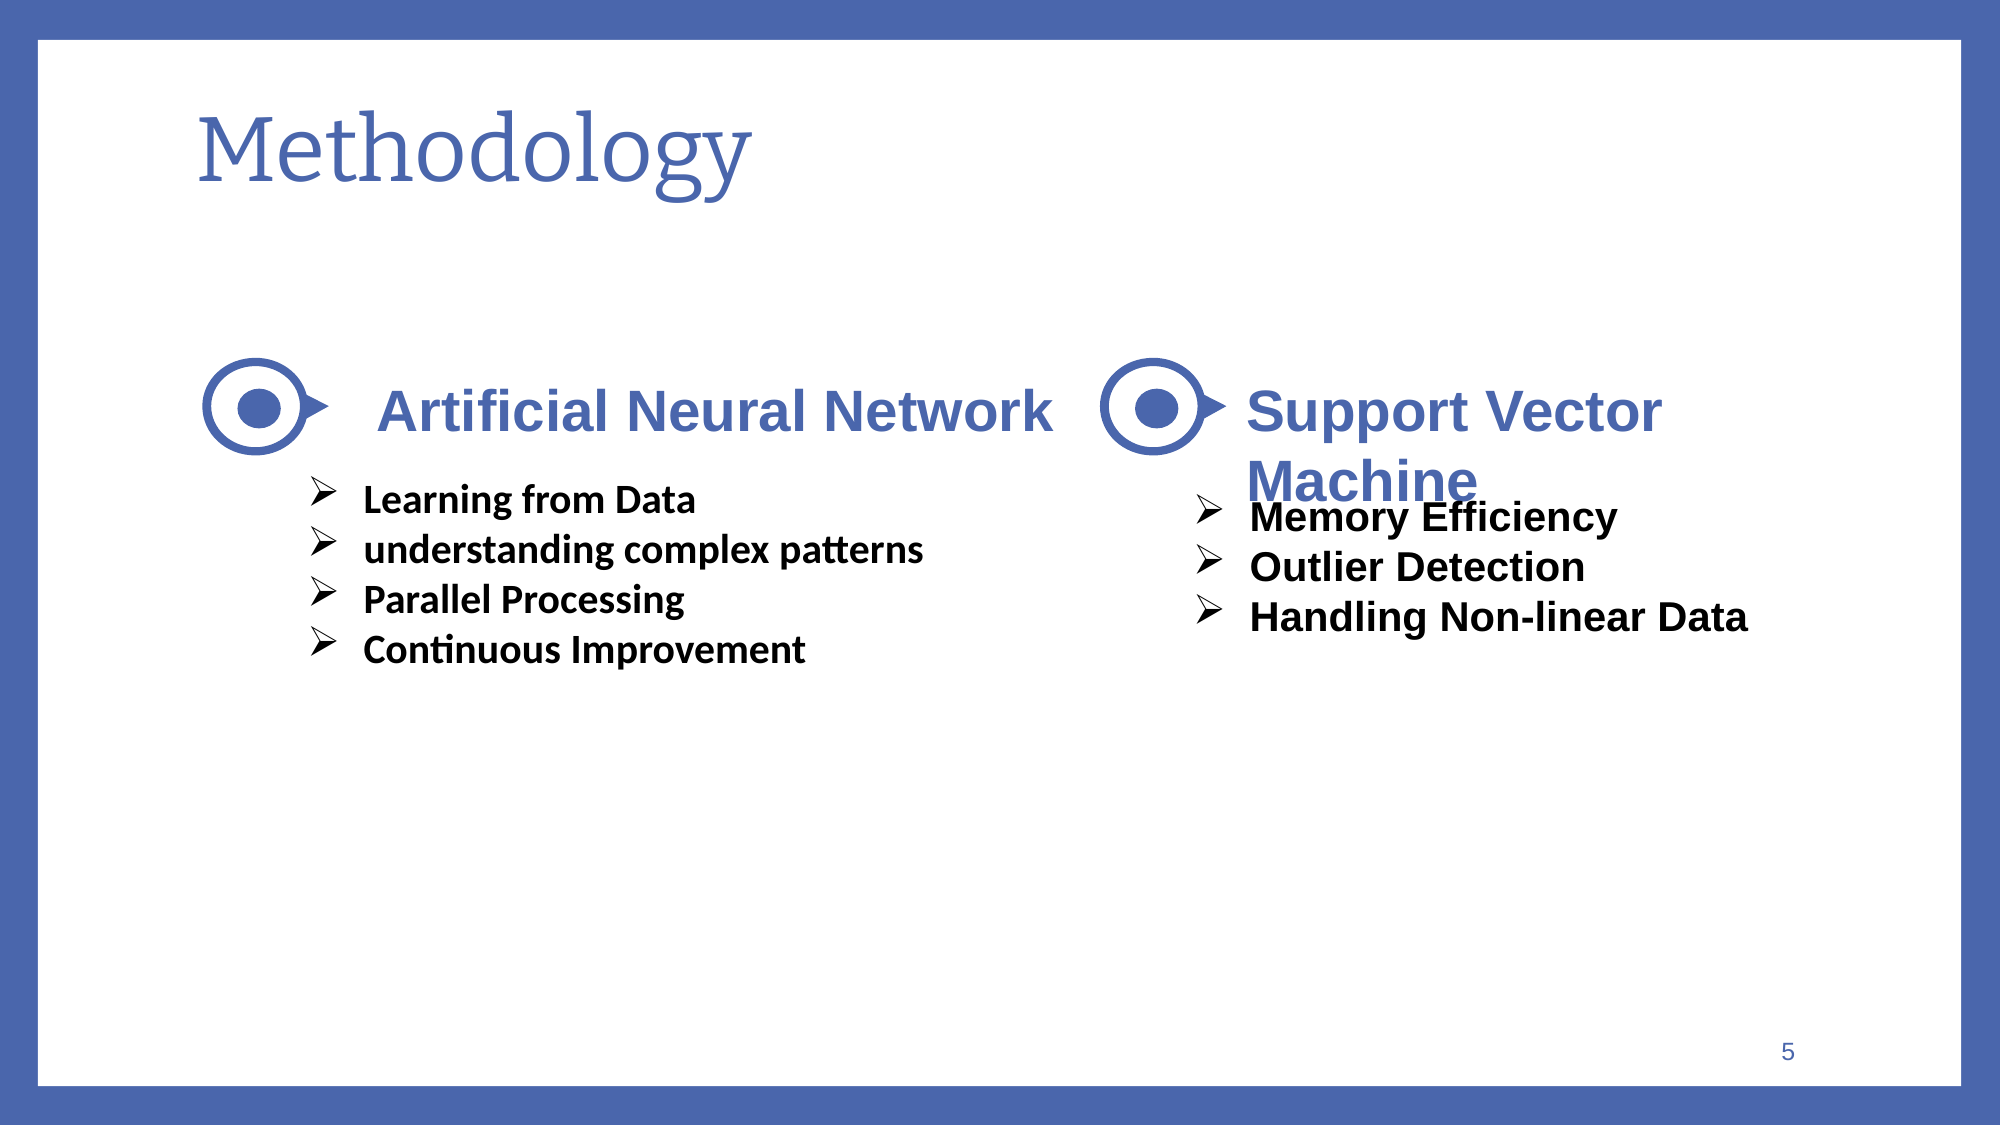

# Methodology

Artificial Neural Network
Support Vector Machine

Learning from Data
understanding complex patterns
Parallel Processing
Continuous Improvement
Memory Efficiency
Outlier Detection
Handling Non-linear Data

5